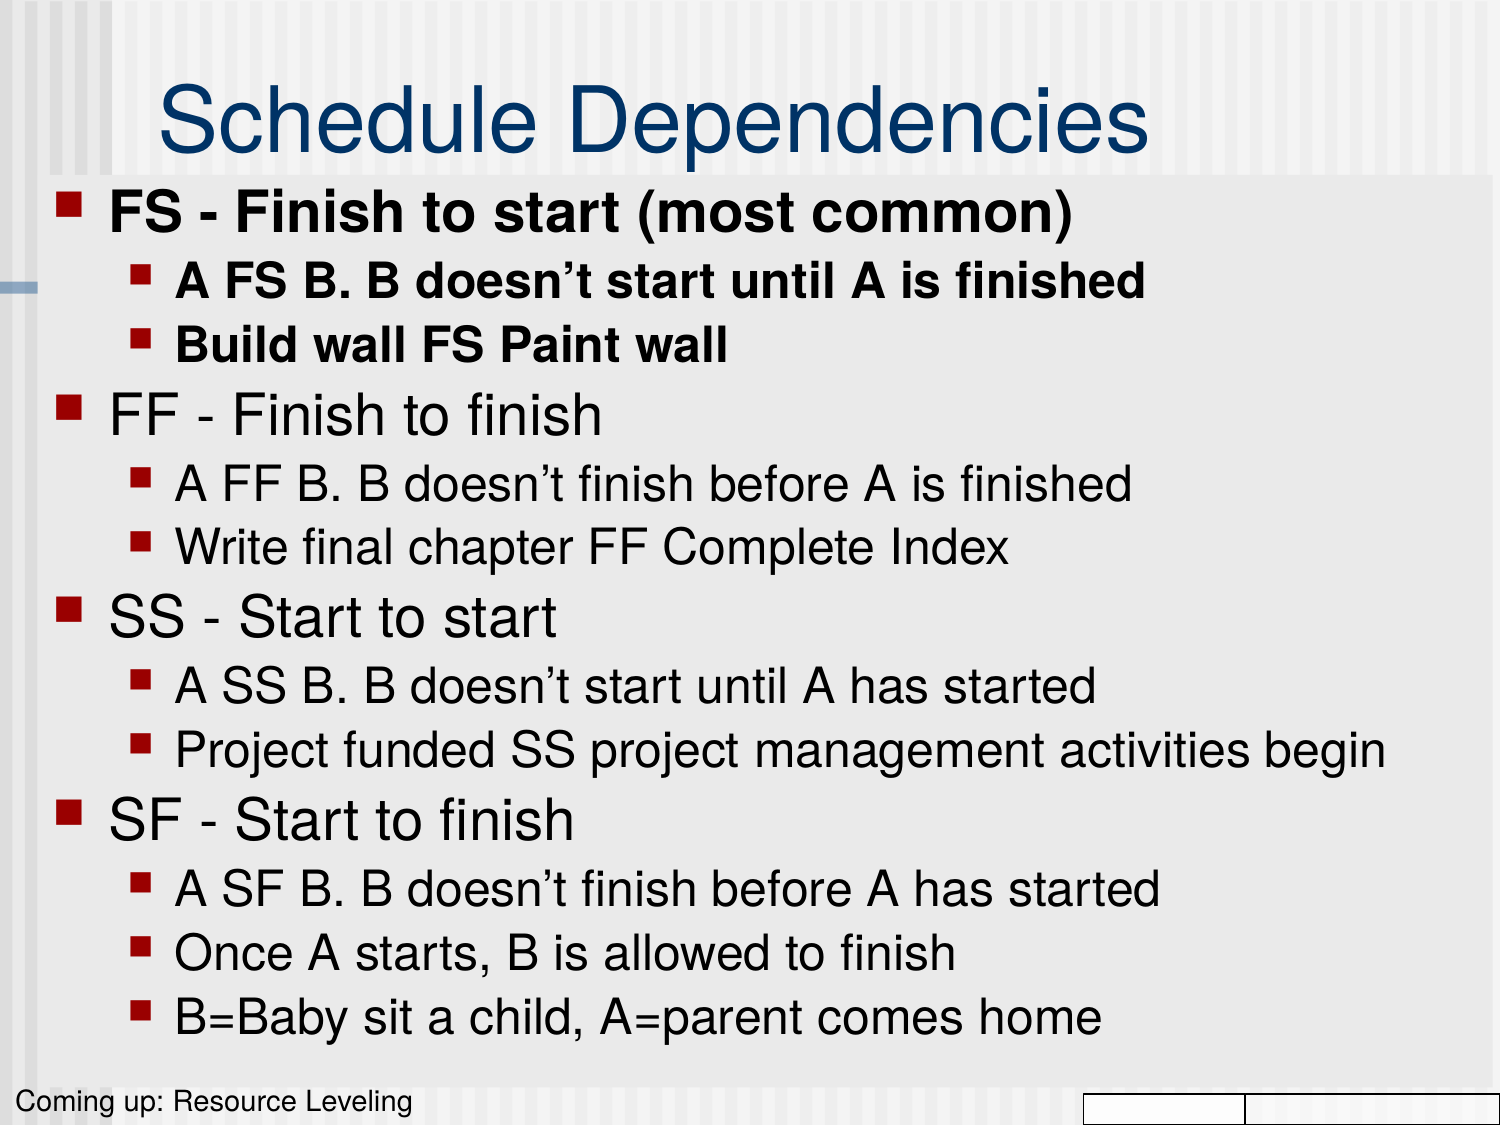

# Schedule Dependencies
FS - Finish to start (most common)
A FS B. B doesn’t start until A is finished
Build wall FS Paint wall
FF - Finish to finish
A FF B. B doesn’t finish before A is finished
Write final chapter FF Complete Index
SS - Start to start
A SS B. B doesn’t start until A has started
Project funded SS project management activities begin
SF - Start to finish
A SF B. B doesn’t finish before A has started
Once A starts, B is allowed to finish
B=Baby sit a child, A=parent comes home
Coming up: Resource Leveling